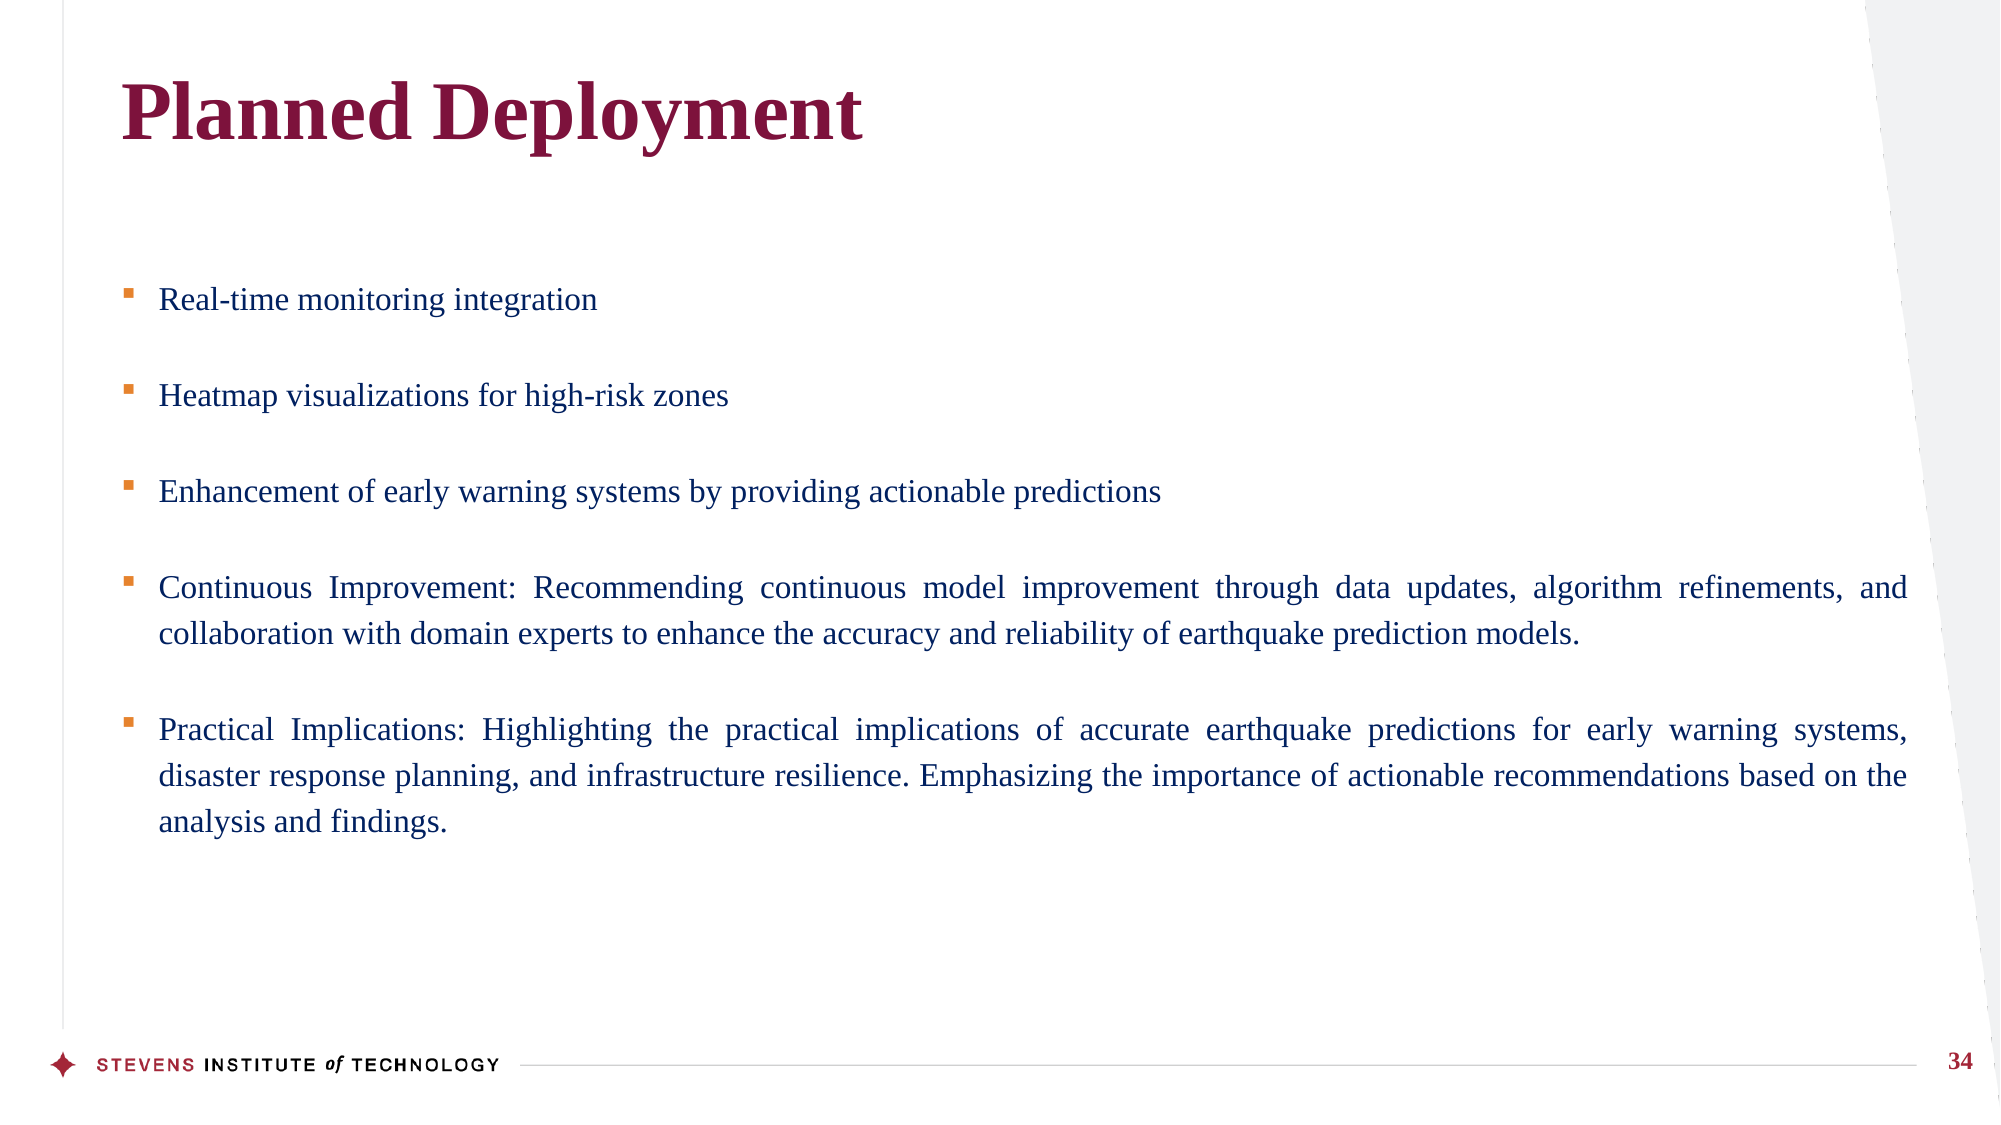

Planned Deployment
Real-time monitoring integration
Heatmap visualizations for high-risk zones
Enhancement of early warning systems by providing actionable predictions
Continuous Improvement: Recommending continuous model improvement through data updates, algorithm refinements, and collaboration with domain experts to enhance the accuracy and reliability of earthquake prediction models.
Practical Implications: Highlighting the practical implications of accurate earthquake predictions for early warning systems, disaster response planning, and infrastructure resilience. Emphasizing the importance of actionable recommendations based on the analysis and findings.

34